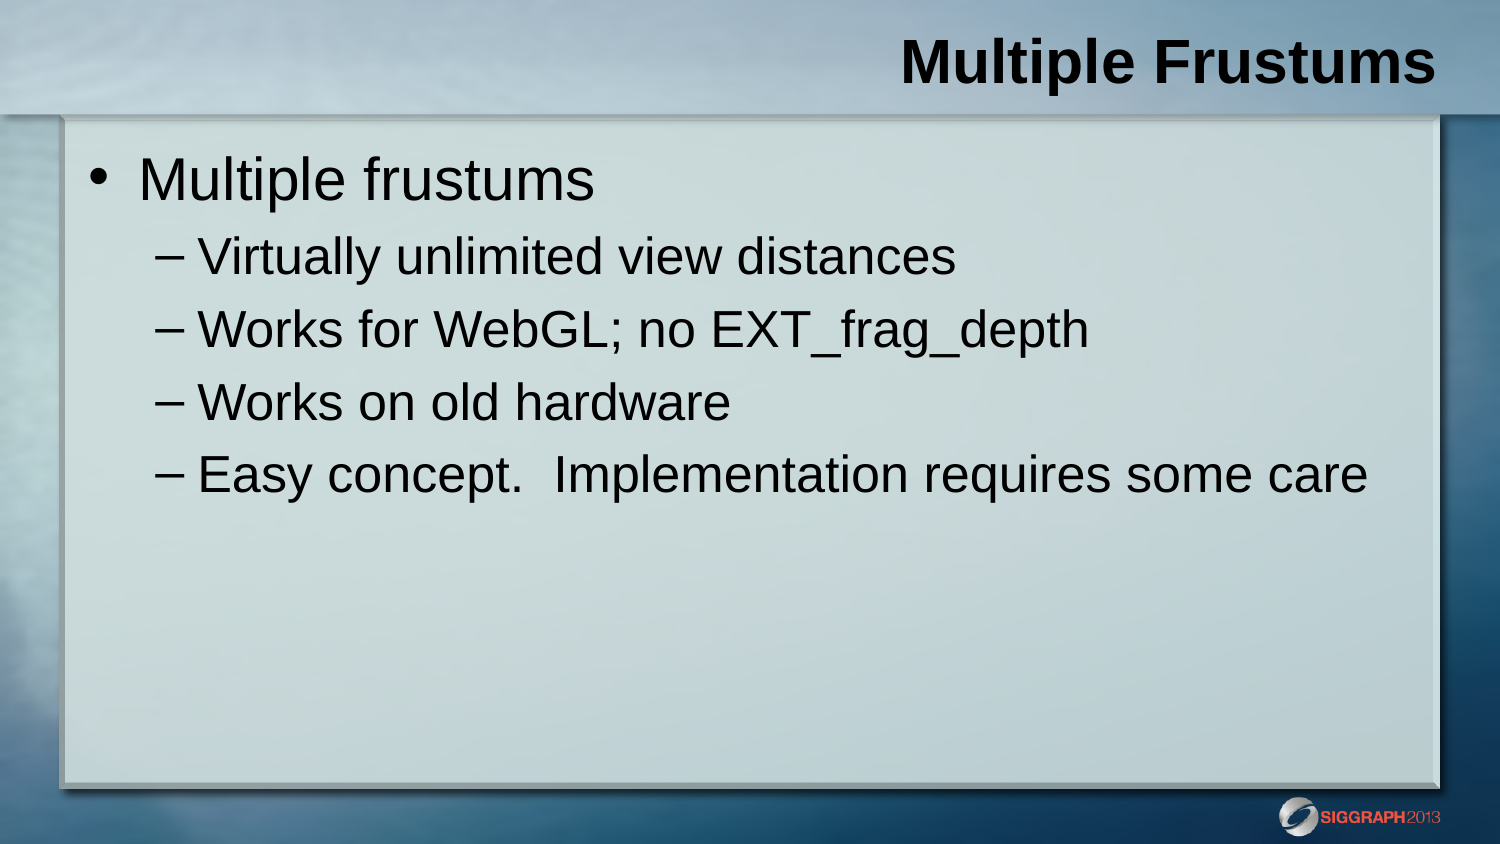

# Multiple Frustums
Multiple frustums
Virtually unlimited view distances
Works for WebGL; no EXT_frag_depth
Works on old hardware
Easy concept.  Implementation requires some care